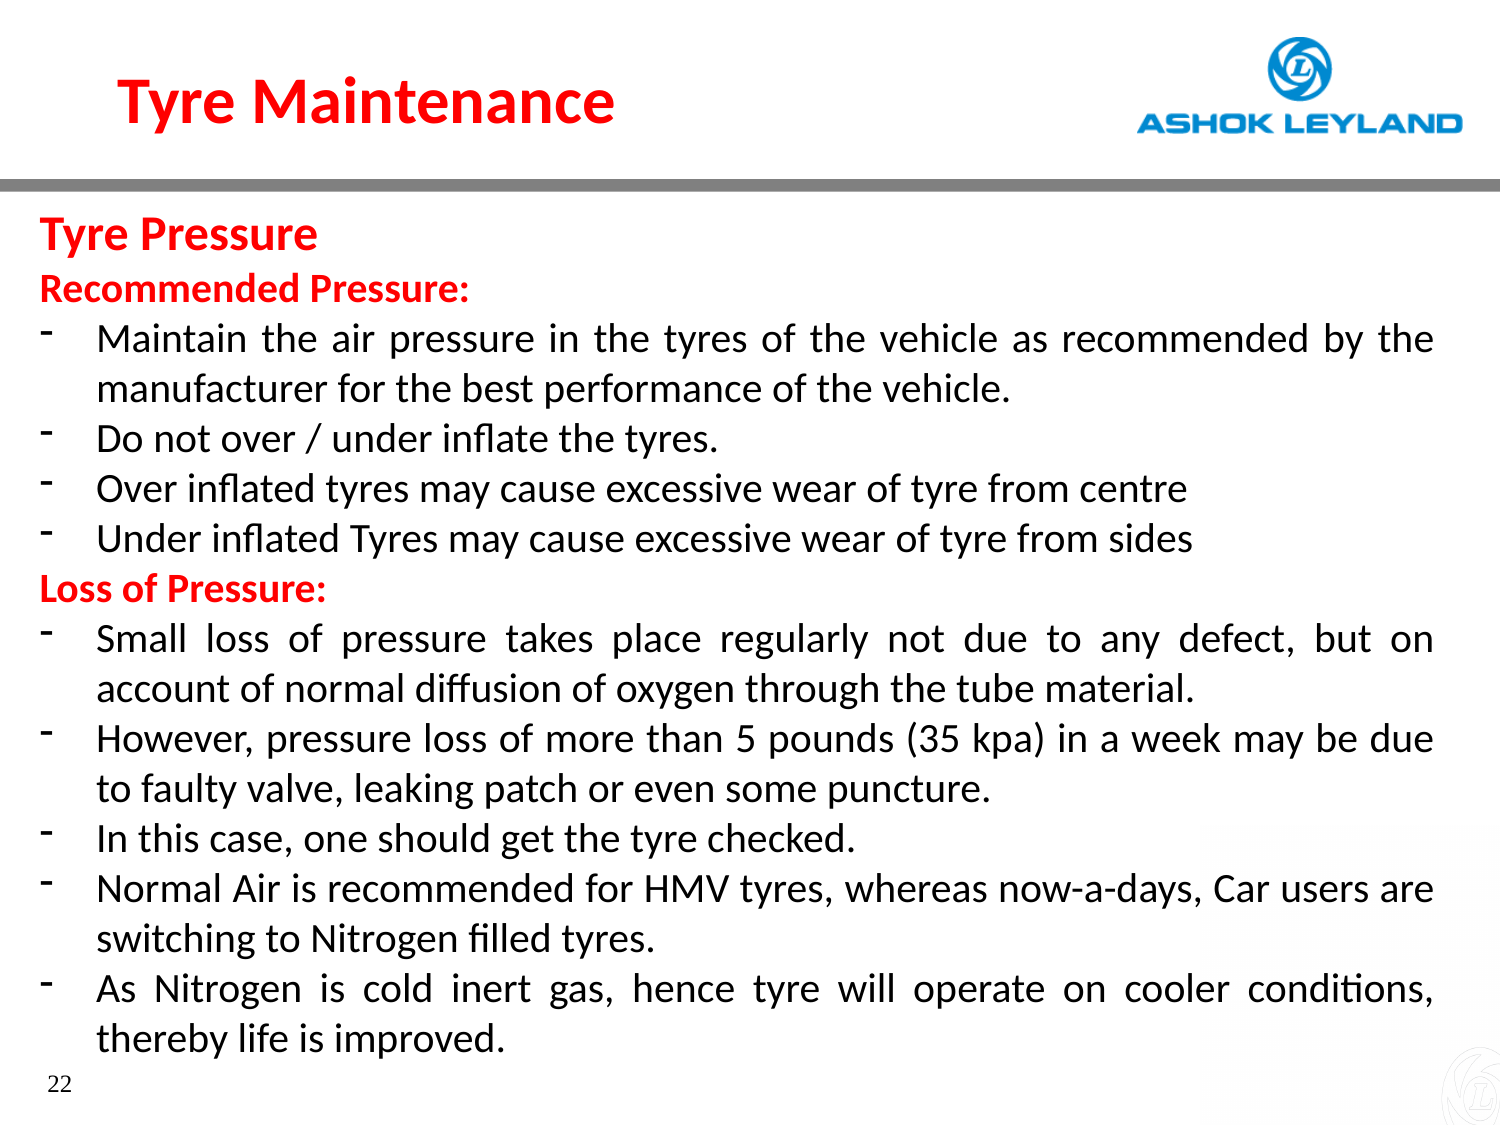

Tyre Maintenance
Tyre Pressure
Recommended Pressure:
Maintain the air pressure in the tyres of the vehicle as recommended by the manufacturer for the best performance of the vehicle.
Do not over / under inflate the tyres.
Over inflated tyres may cause excessive wear of tyre from centre
Under inflated Tyres may cause excessive wear of tyre from sides
Loss of Pressure:
Small loss of pressure takes place regularly not due to any defect, but on account of normal diffusion of oxygen through the tube material.
However, pressure loss of more than 5 pounds (35 kpa) in a week may be due to faulty valve, leaking patch or even some puncture.
In this case, one should get the tyre checked.
Normal Air is recommended for HMV tyres, whereas now-a-days, Car users are switching to Nitrogen filled tyres.
As Nitrogen is cold inert gas, hence tyre will operate on cooler conditions, thereby life is improved.
22